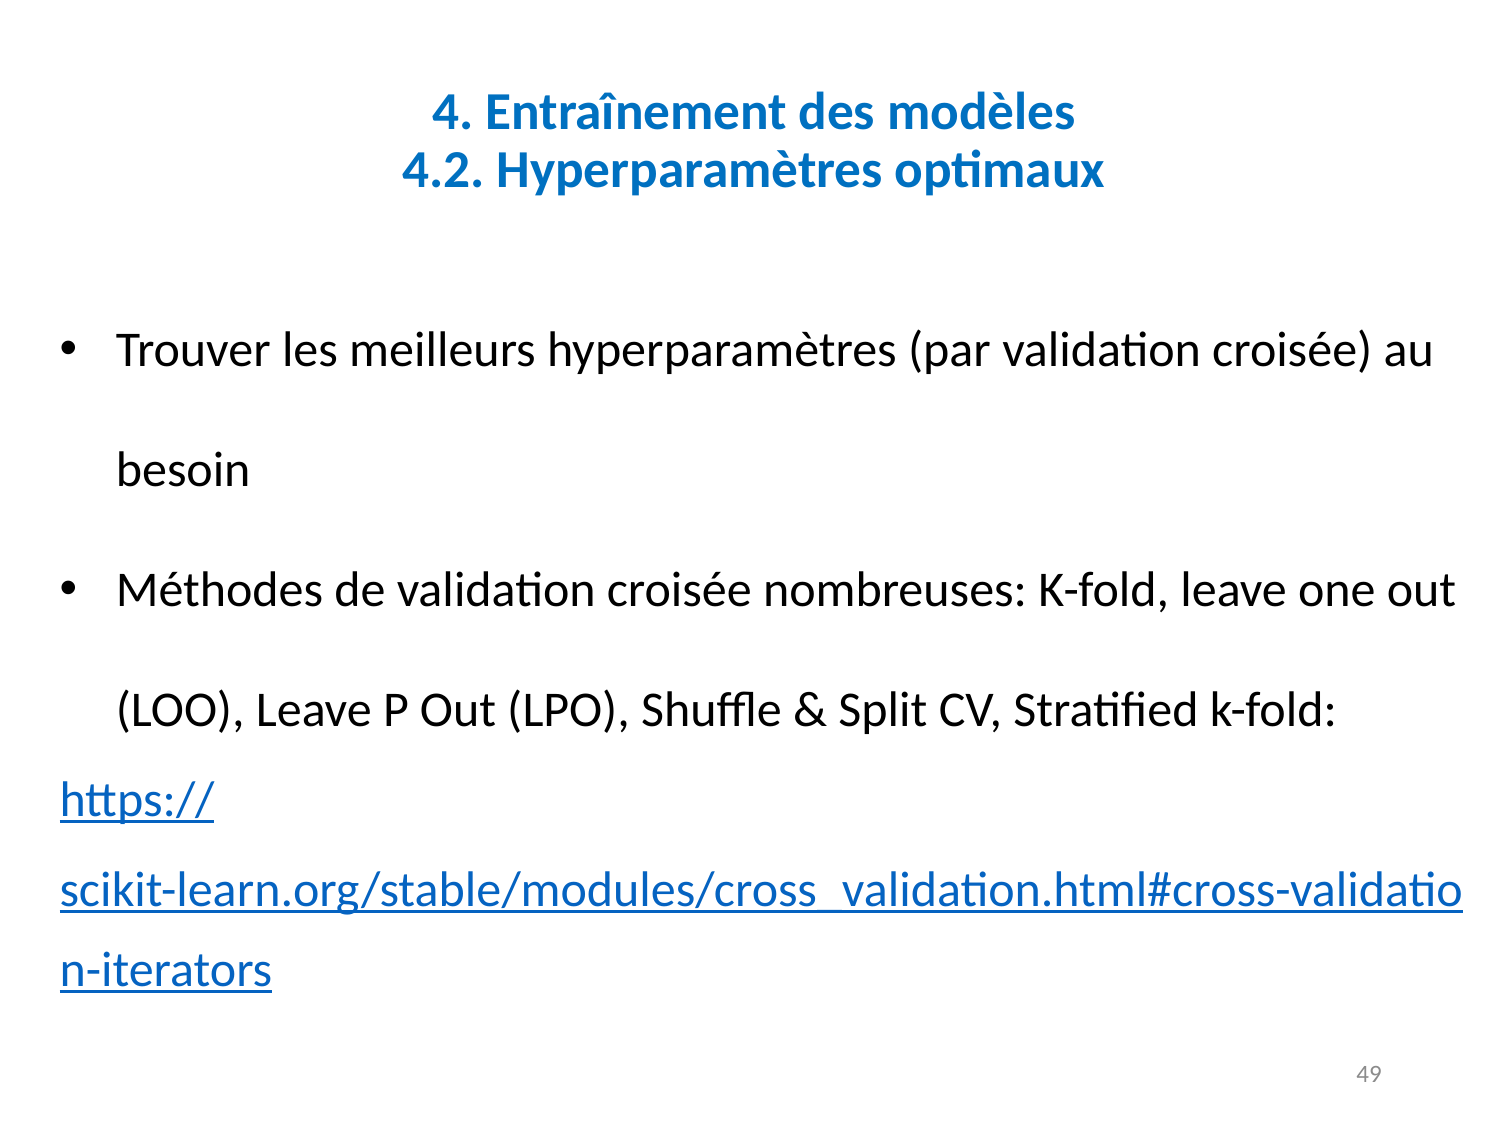

# 4. Entraînement des modèles 4.2. Hyperparamètres optimaux

Trouver les meilleurs hyperparamètres (par validation croisée) au besoin
Méthodes de validation croisée nombreuses: K-fold, leave one out (LOO), Leave P Out (LPO), Shuffle & Split CV, Stratified k-fold:
https://scikit-learn.org/stable/modules/cross_validation.html#cross-validation-iterators

49